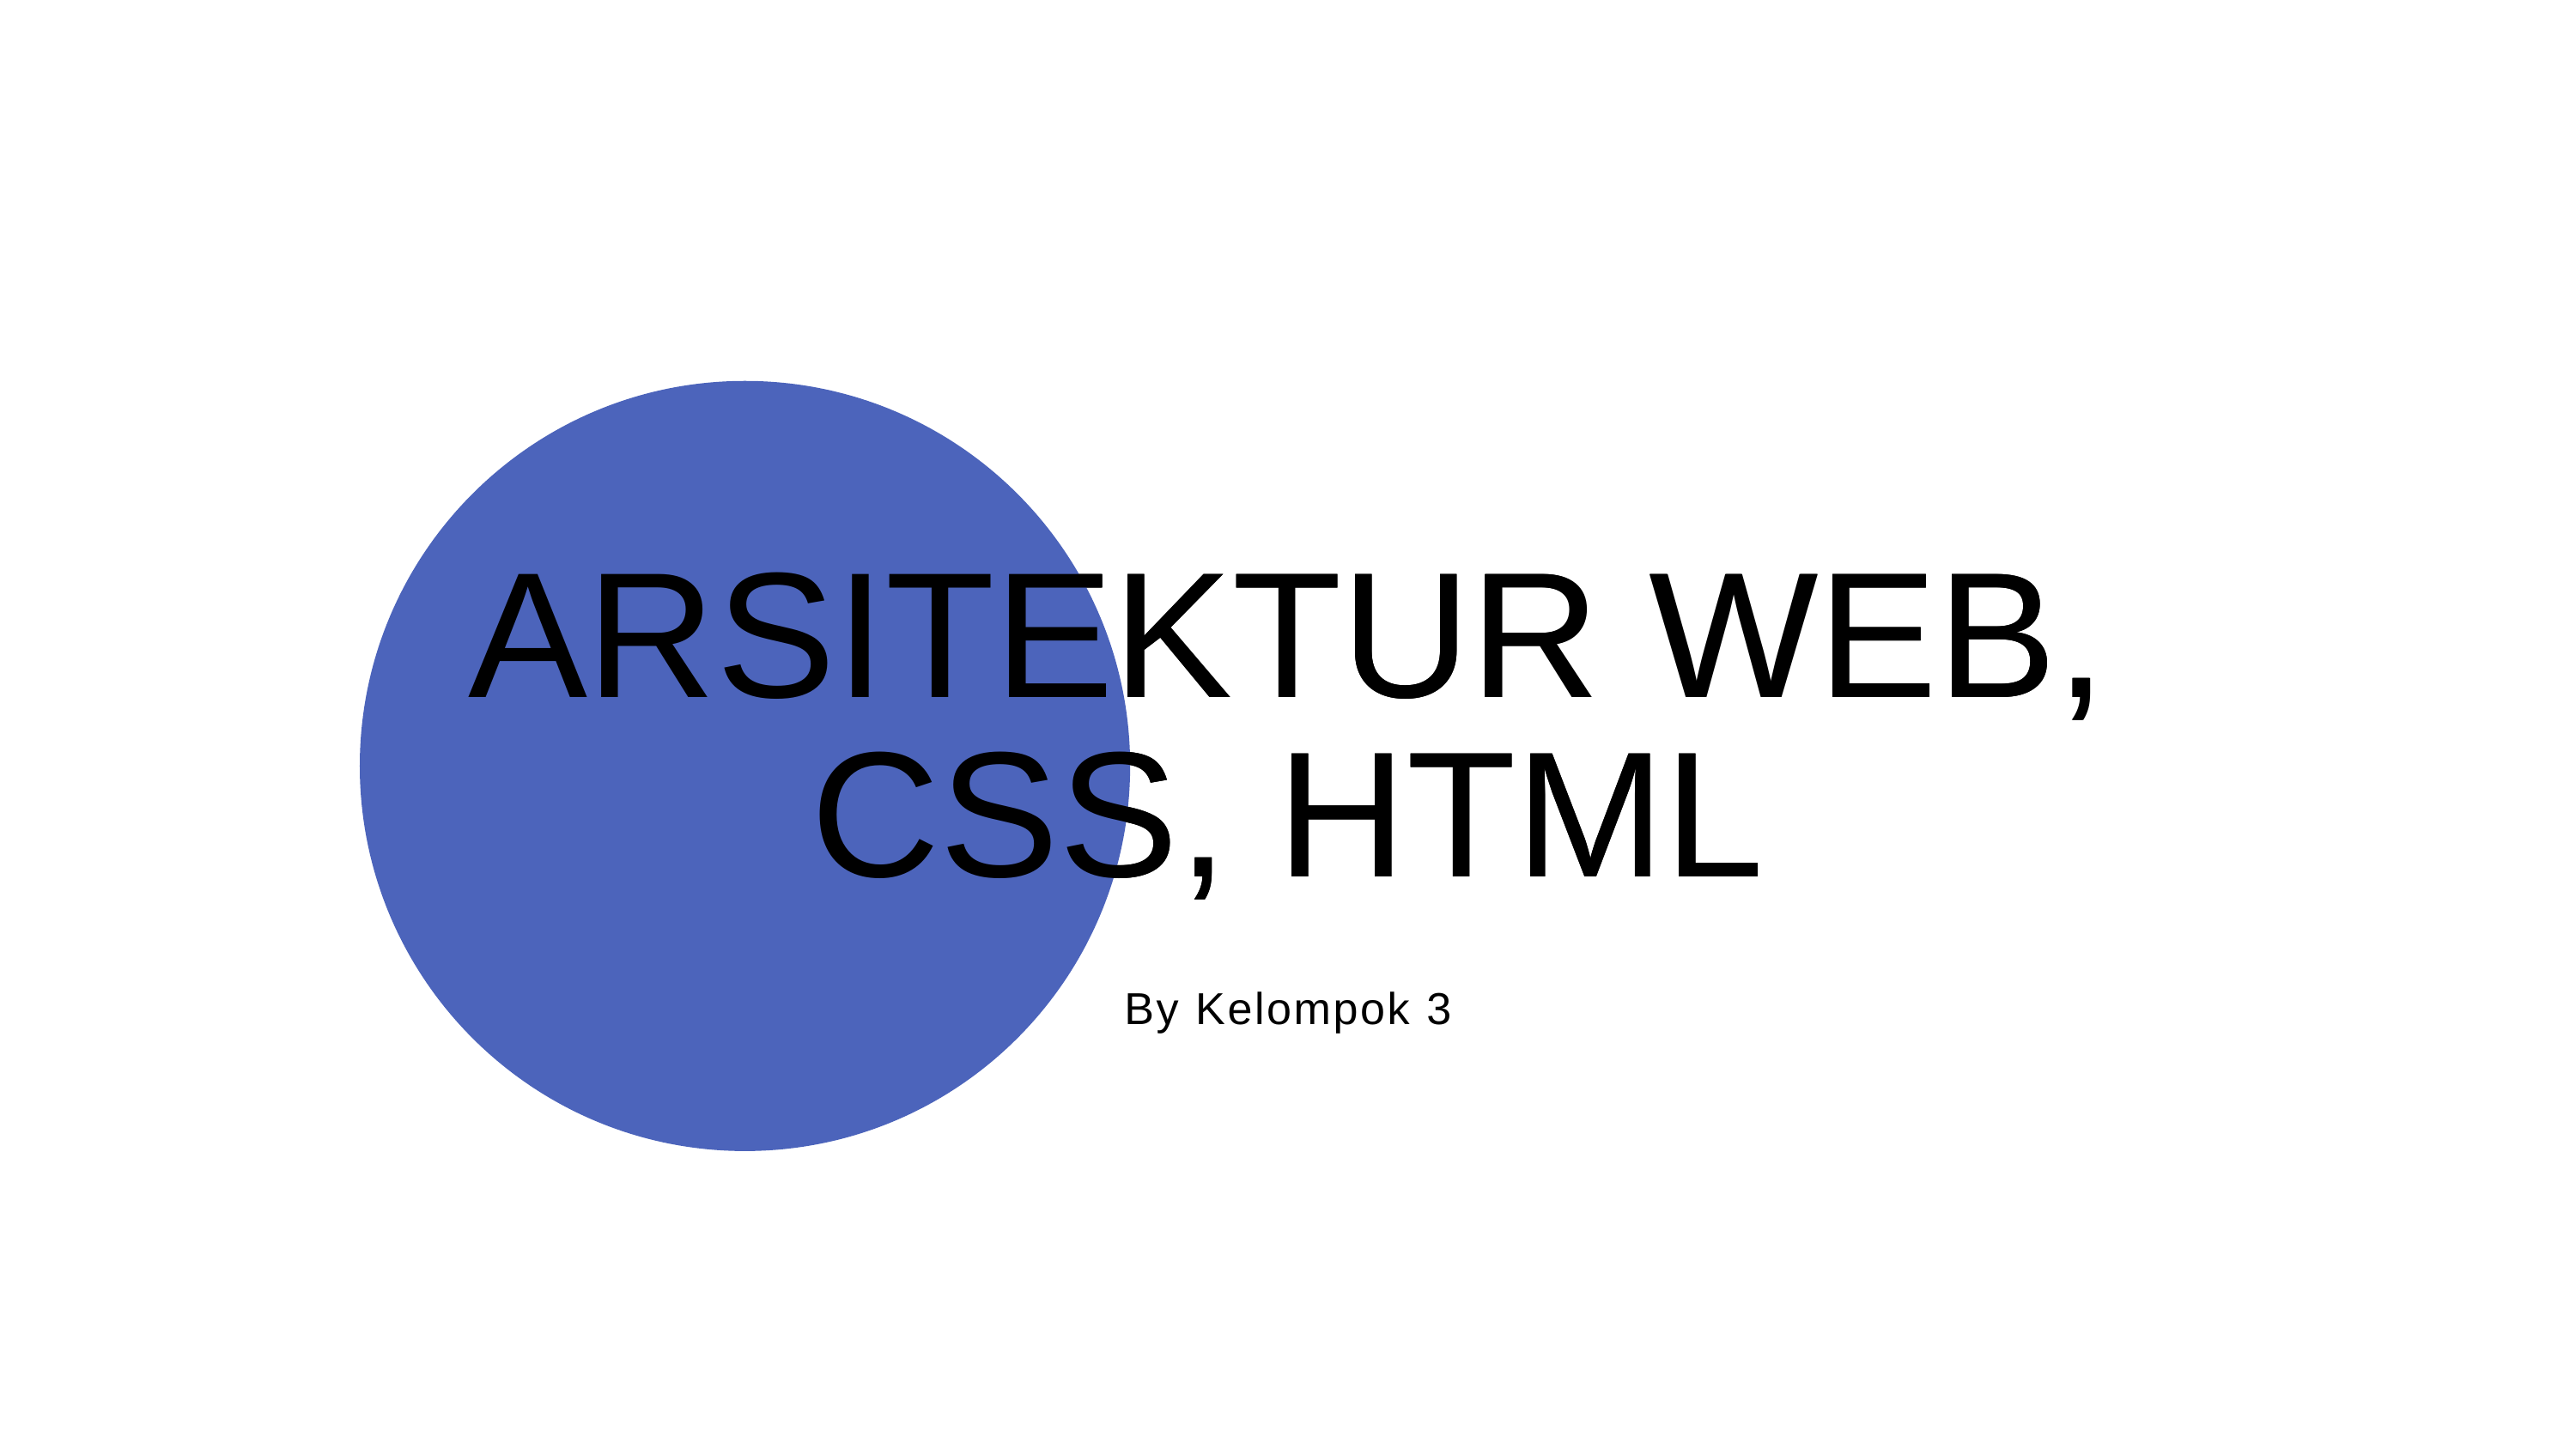

ARSITEKTUR WEB, CSS, HTML
ARSITEKTUR WEB, CSS, HTML
By Kelompok 3